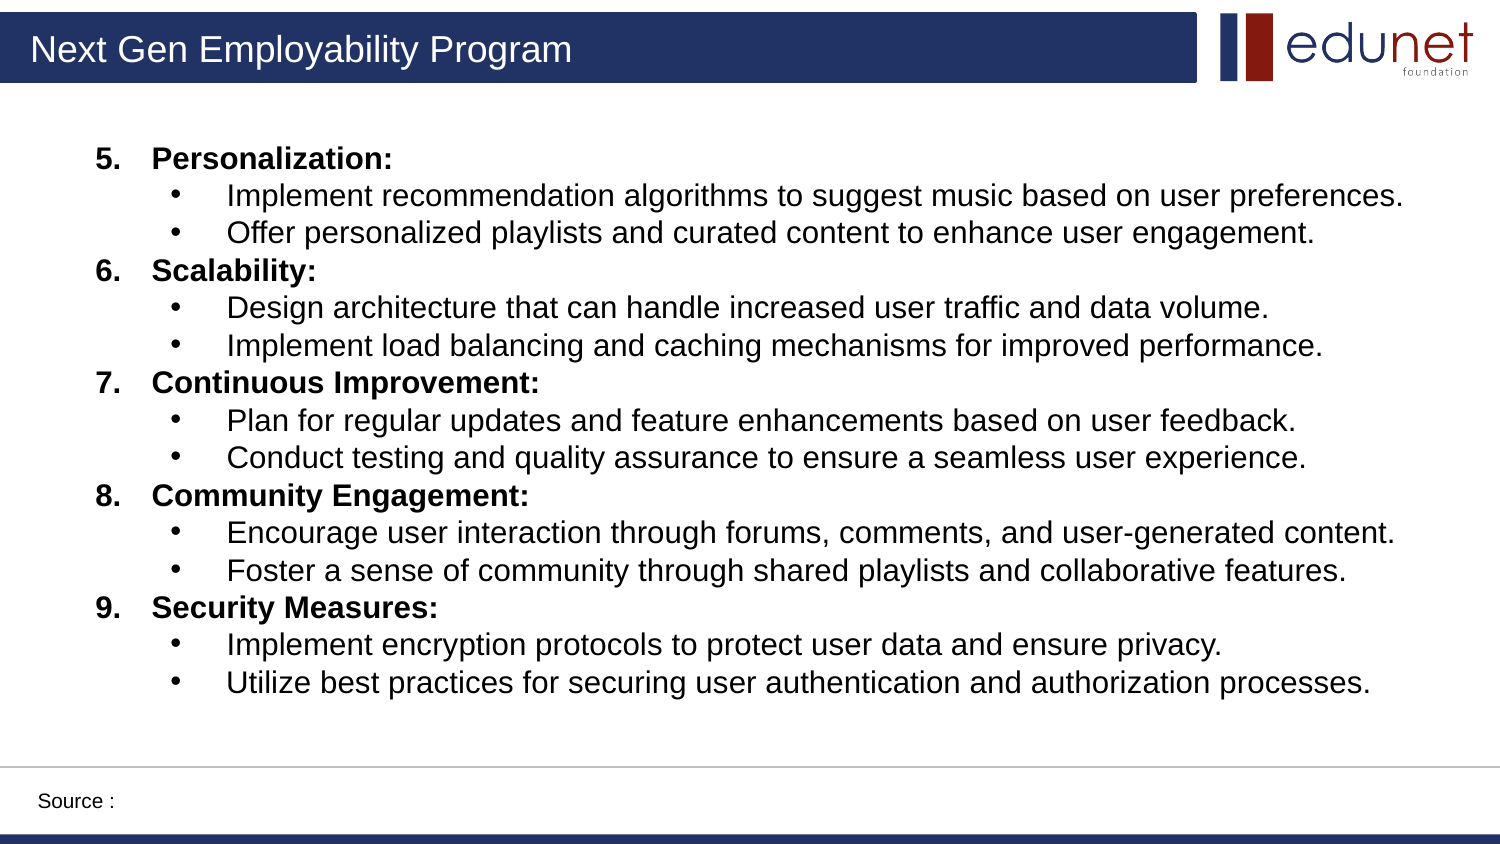

Personalization:
Implement recommendation algorithms to suggest music based on user preferences.
Offer personalized playlists and curated content to enhance user engagement.
Scalability:
Design architecture that can handle increased user traffic and data volume.
Implement load balancing and caching mechanisms for improved performance.
Continuous Improvement:
Plan for regular updates and feature enhancements based on user feedback.
Conduct testing and quality assurance to ensure a seamless user experience.
Community Engagement:
Encourage user interaction through forums, comments, and user-generated content.
Foster a sense of community through shared playlists and collaborative features.
Security Measures:
Implement encryption protocols to protect user data and ensure privacy.
 Utilize best practices for securing user authentication and authorization processes.
Source :